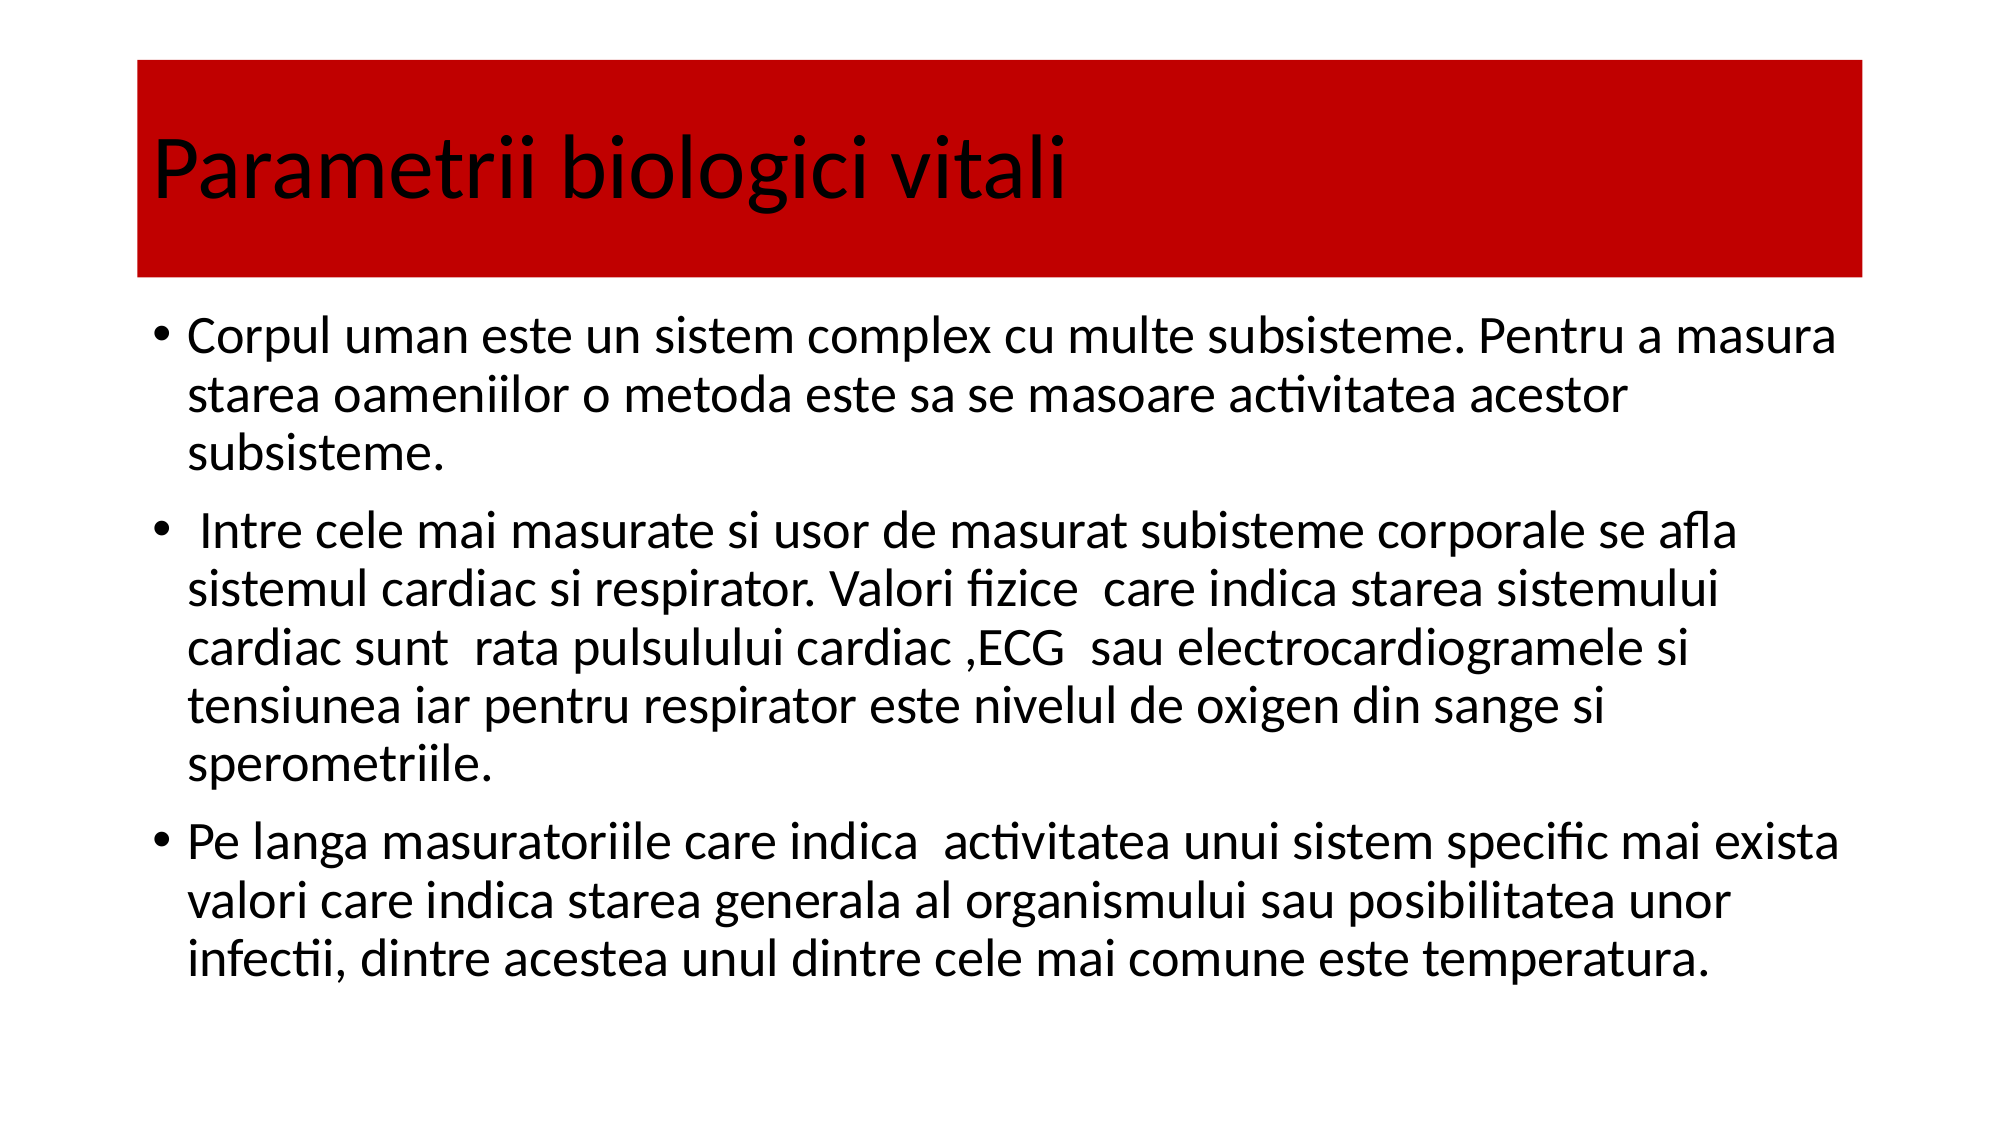

# Parametrii biologici vitali
Corpul uman este un sistem complex cu multe subsisteme. Pentru a masura starea oameniilor o metoda este sa se masoare activitatea acestor subsisteme.
 Intre cele mai masurate si usor de masurat subisteme corporale se afla sistemul cardiac si respirator. Valori fizice  care indica starea sistemului cardiac sunt  rata pulsulului cardiac ,ECG  sau electrocardiogramele si tensiunea iar pentru respirator este nivelul de oxigen din sange si sperometriile.
Pe langa masuratoriile care indica  activitatea unui sistem specific mai exista valori care indica starea generala al organismului sau posibilitatea unor infectii, dintre acestea unul dintre cele mai comune este temperatura.